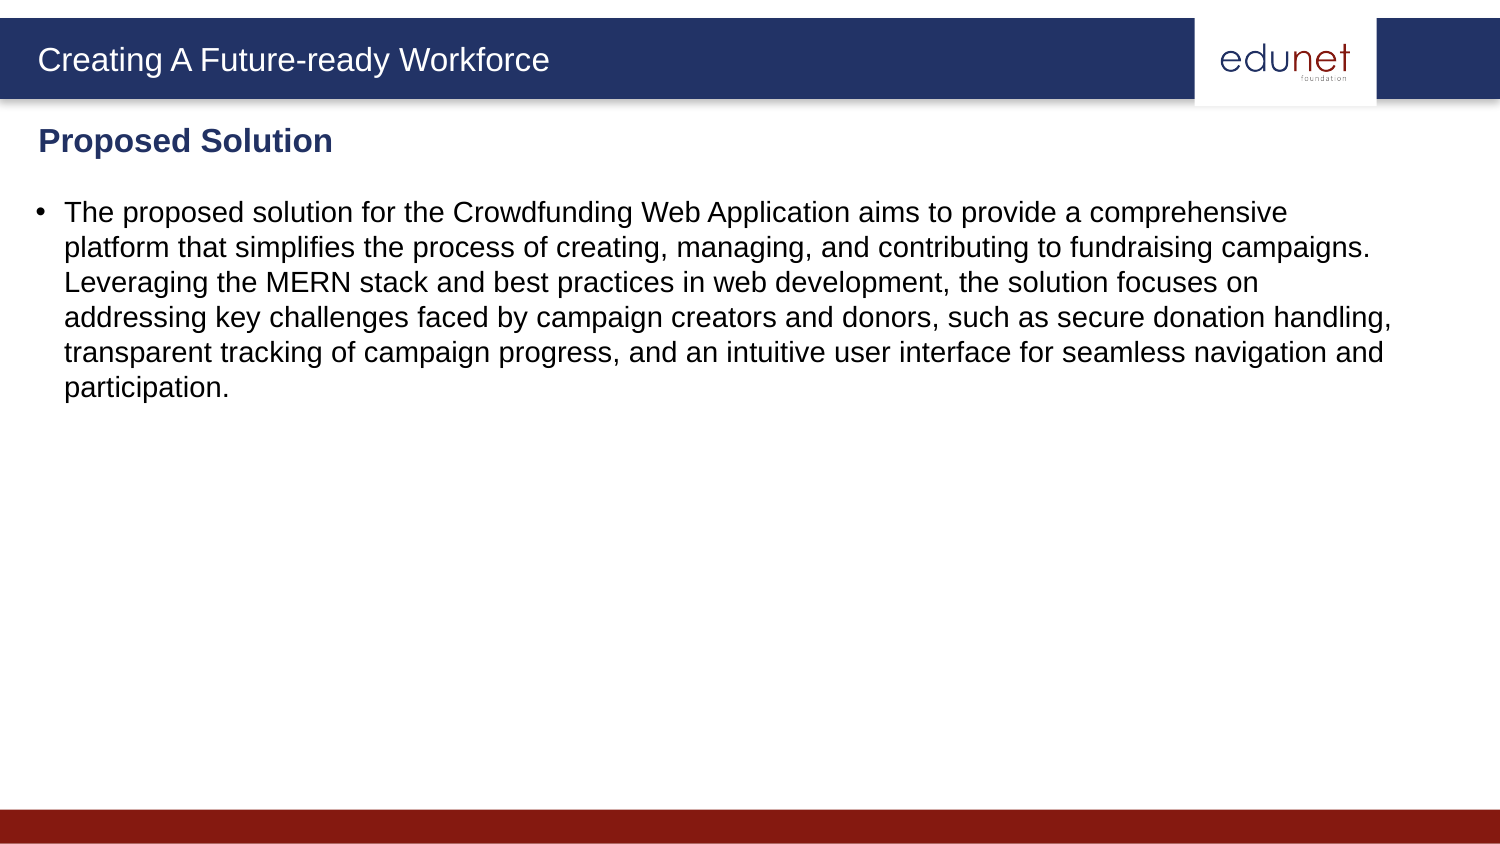

Proposed Solution
The proposed solution for the Crowdfunding Web Application aims to provide a comprehensive platform that simplifies the process of creating, managing, and contributing to fundraising campaigns. Leveraging the MERN stack and best practices in web development, the solution focuses on addressing key challenges faced by campaign creators and donors, such as secure donation handling, transparent tracking of campaign progress, and an intuitive user interface for seamless navigation and participation.